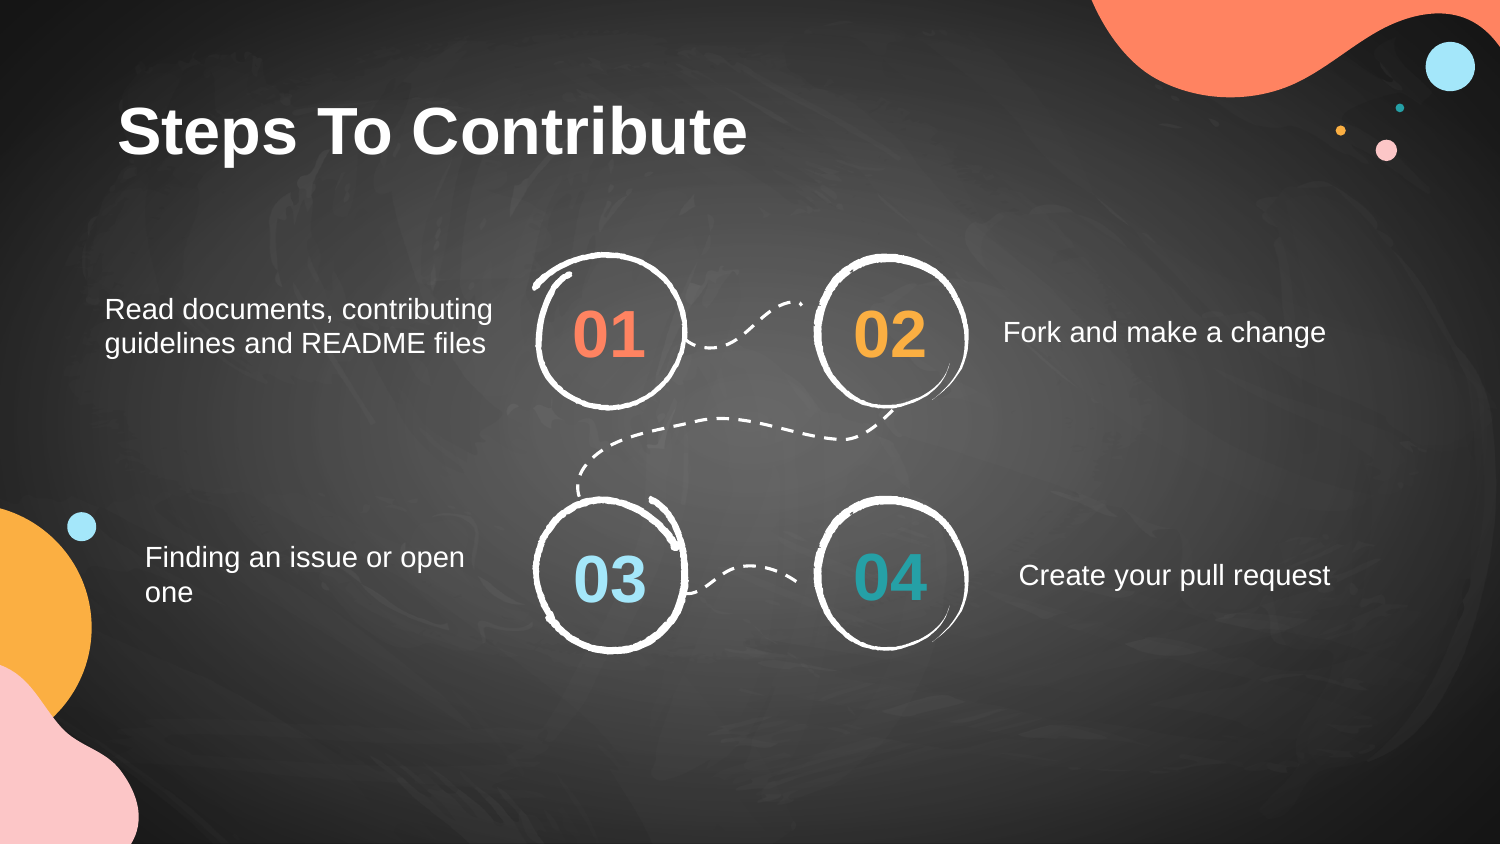

# Steps To Contribute

Read documents, contributing guidelines and README files

Fork and make a change
01
02

Create your pull request
Finding an issue or open one
04
03